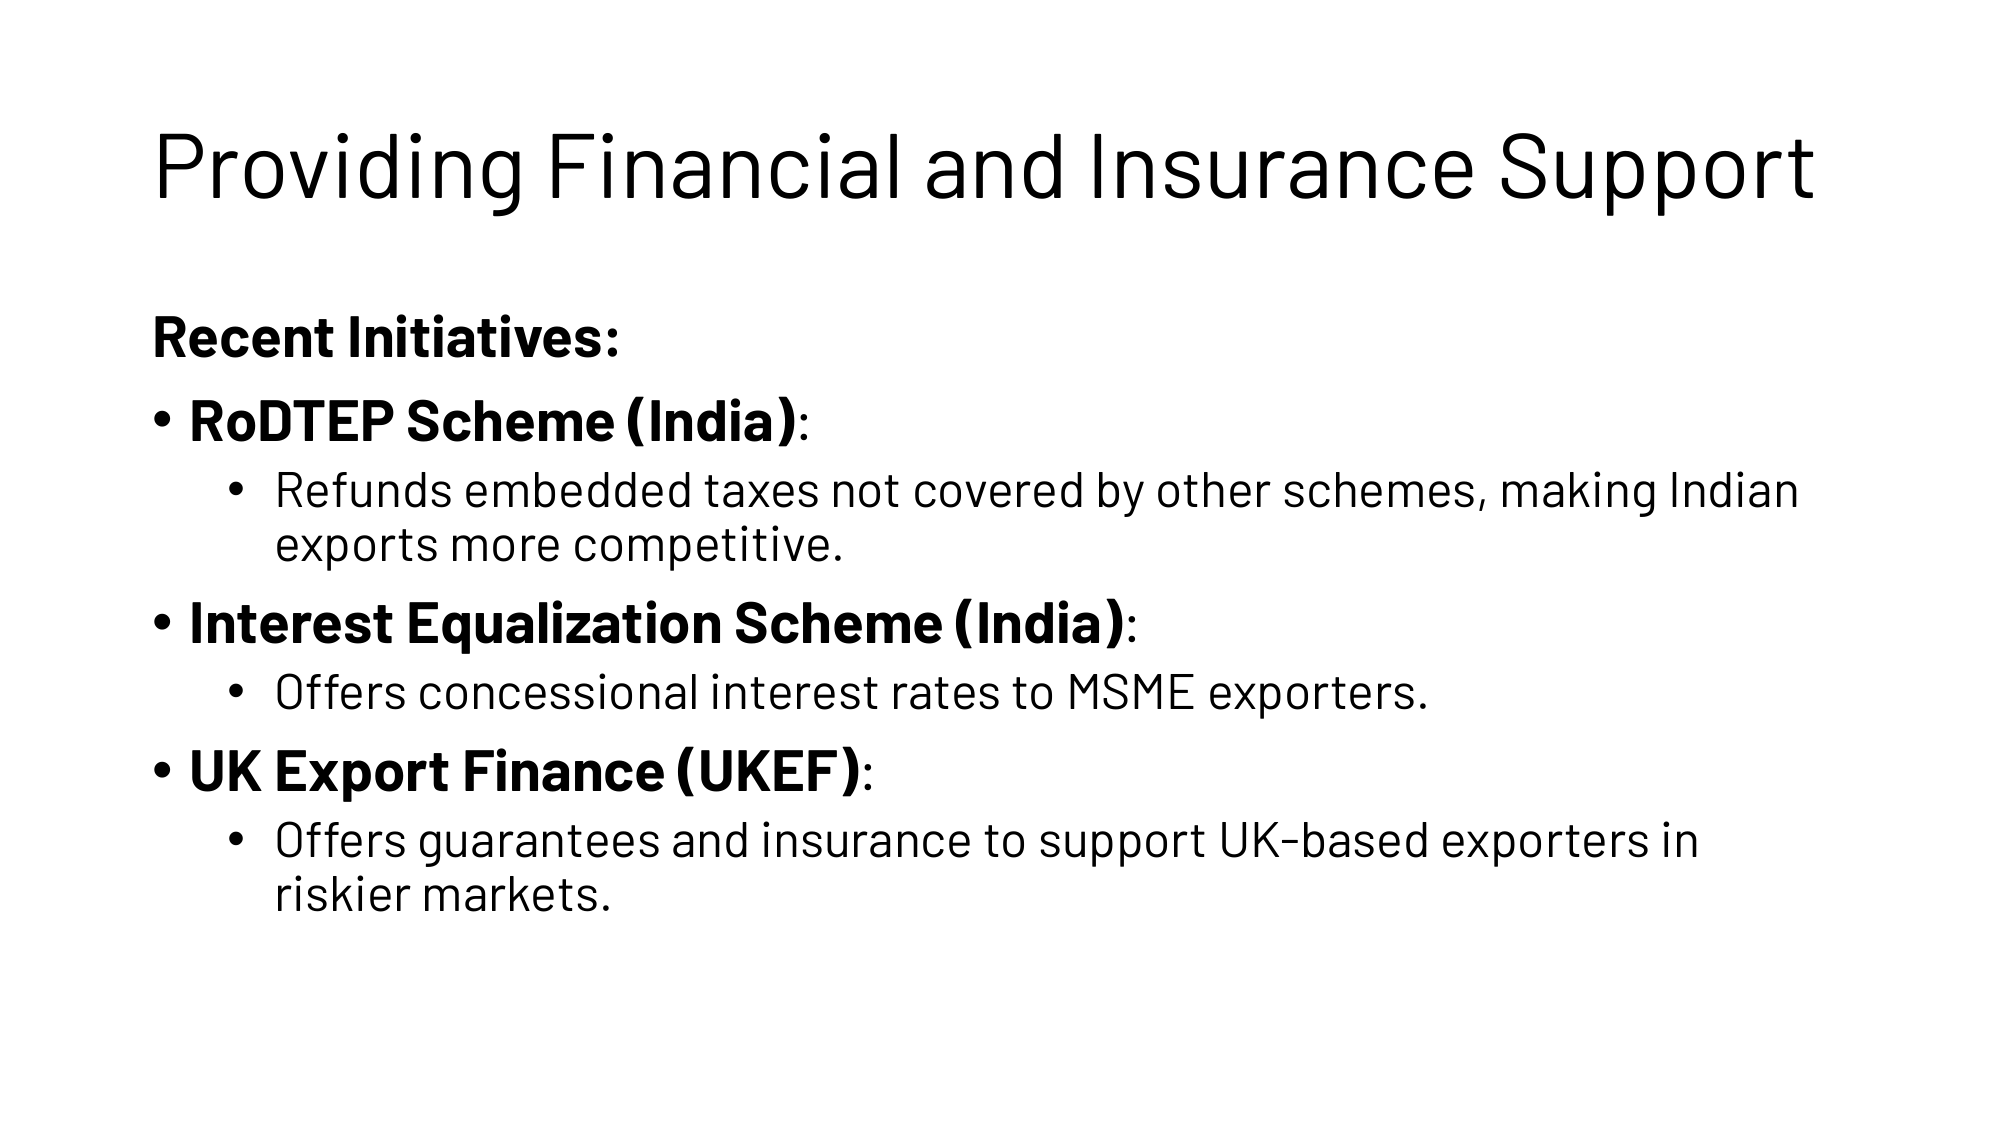

# Providing Financial and Insurance Support
Recent Initiatives:
RoDTEP Scheme (India):
Refunds embedded taxes not covered by other schemes, making Indian exports more competitive.
Interest Equalization Scheme (India):
Offers concessional interest rates to MSME exporters.
UK Export Finance (UKEF):
Offers guarantees and insurance to support UK-based exporters in riskier markets.